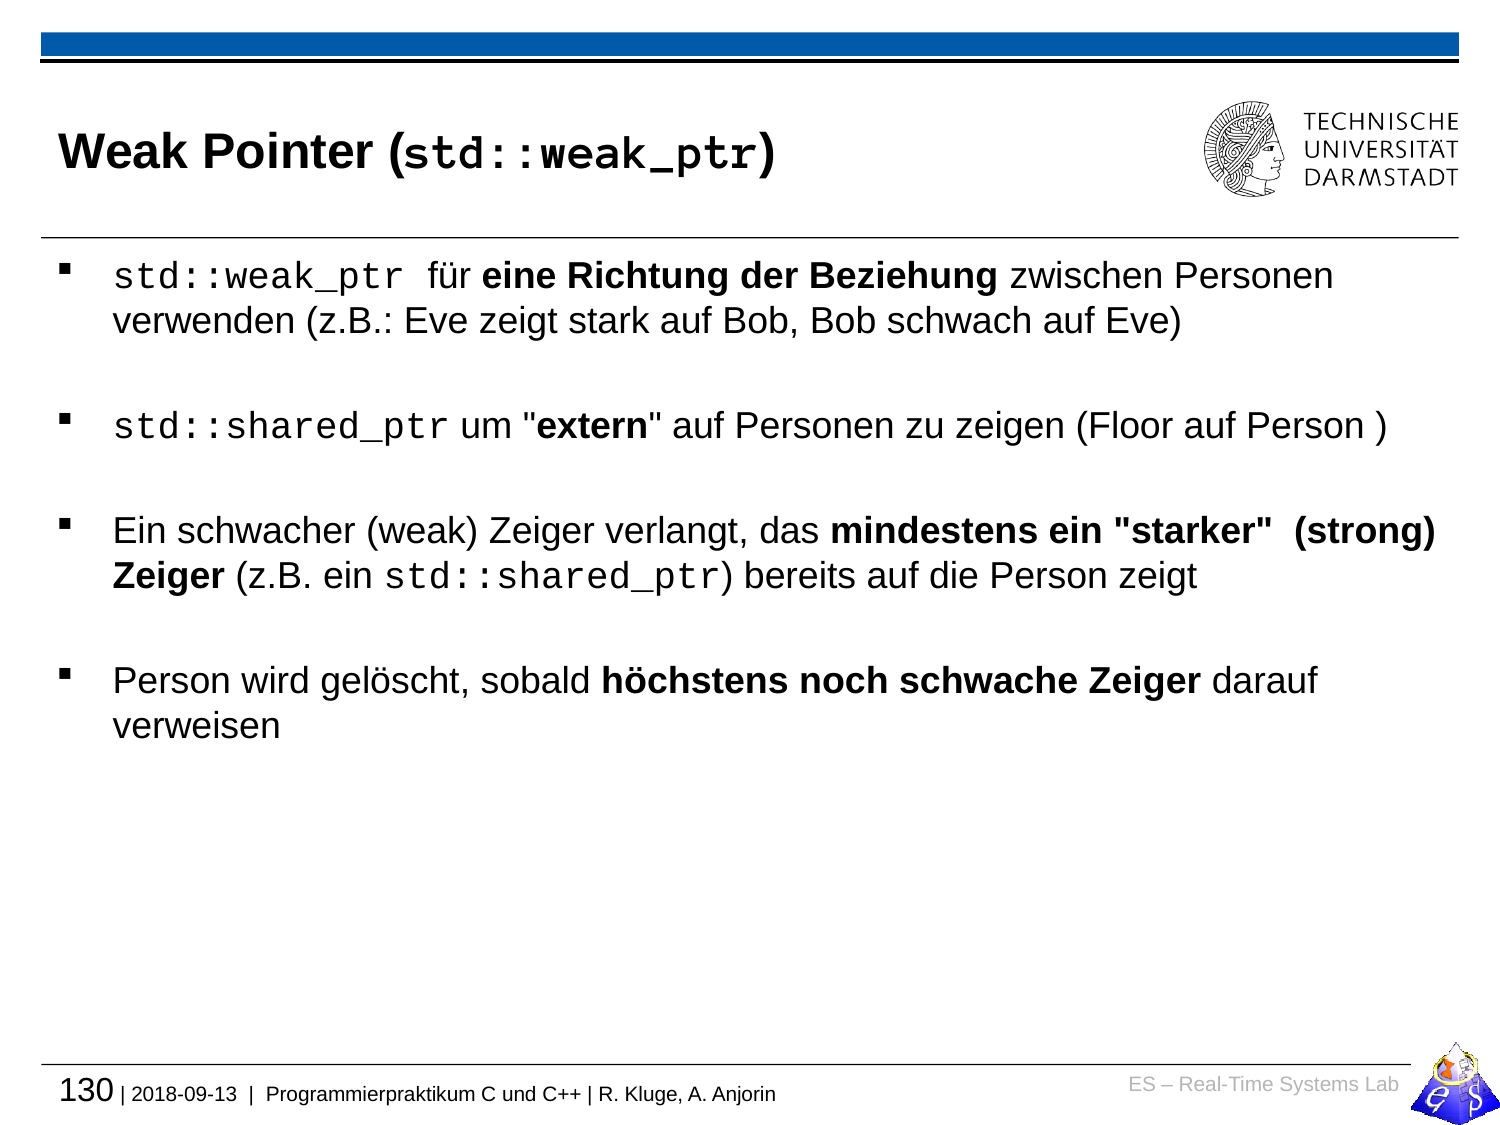

# Weak Pointer (std::weak_ptr)
std::weak_ptr für eine Richtung der Beziehung zwischen Personen verwenden (z.B.: Eve zeigt stark auf Bob, Bob schwach auf Eve)

std::shared_ptr um "extern" auf Personen zu zeigen (Floor auf Person )

Ein schwacher (weak) Zeiger verlangt, das mindestens ein "starker"  (strong) Zeiger (z.B. ein std::shared_ptr) bereits auf die Person zeigt

Person wird gelöscht, sobald höchstens noch schwache Zeiger darauf verweisen